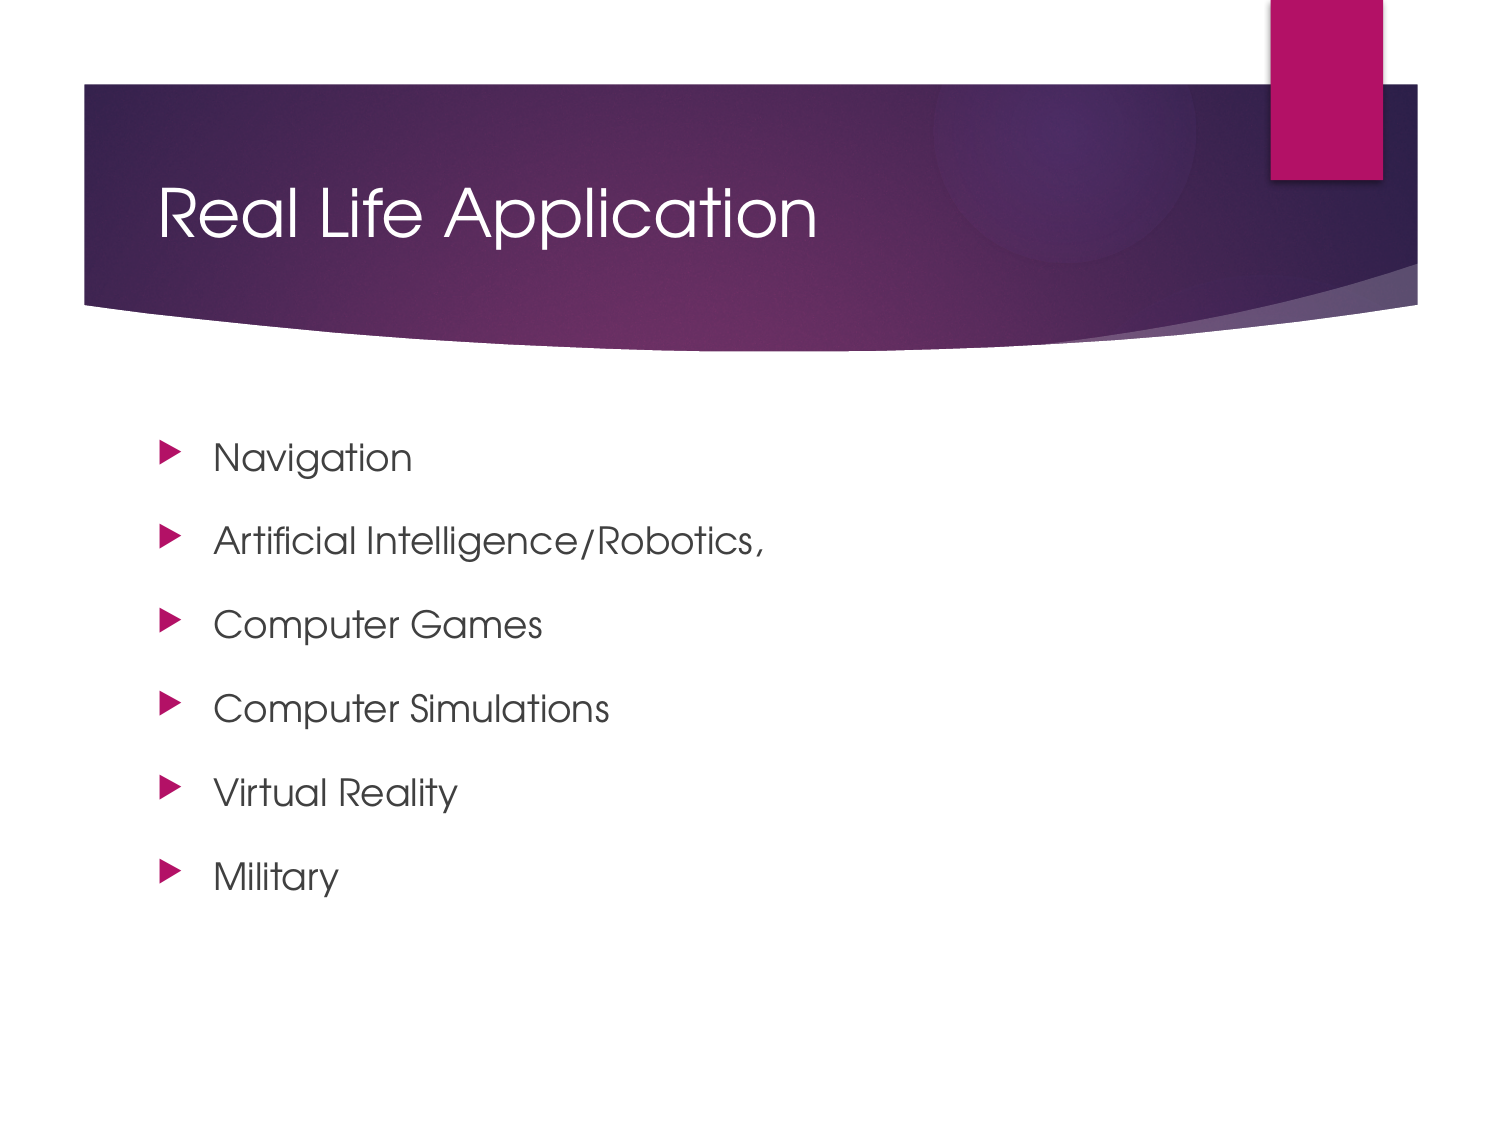

# Real Life Application
Navigation
Artificial Intelligence/Robotics,
Computer Games
Computer Simulations
Virtual Reality
Military